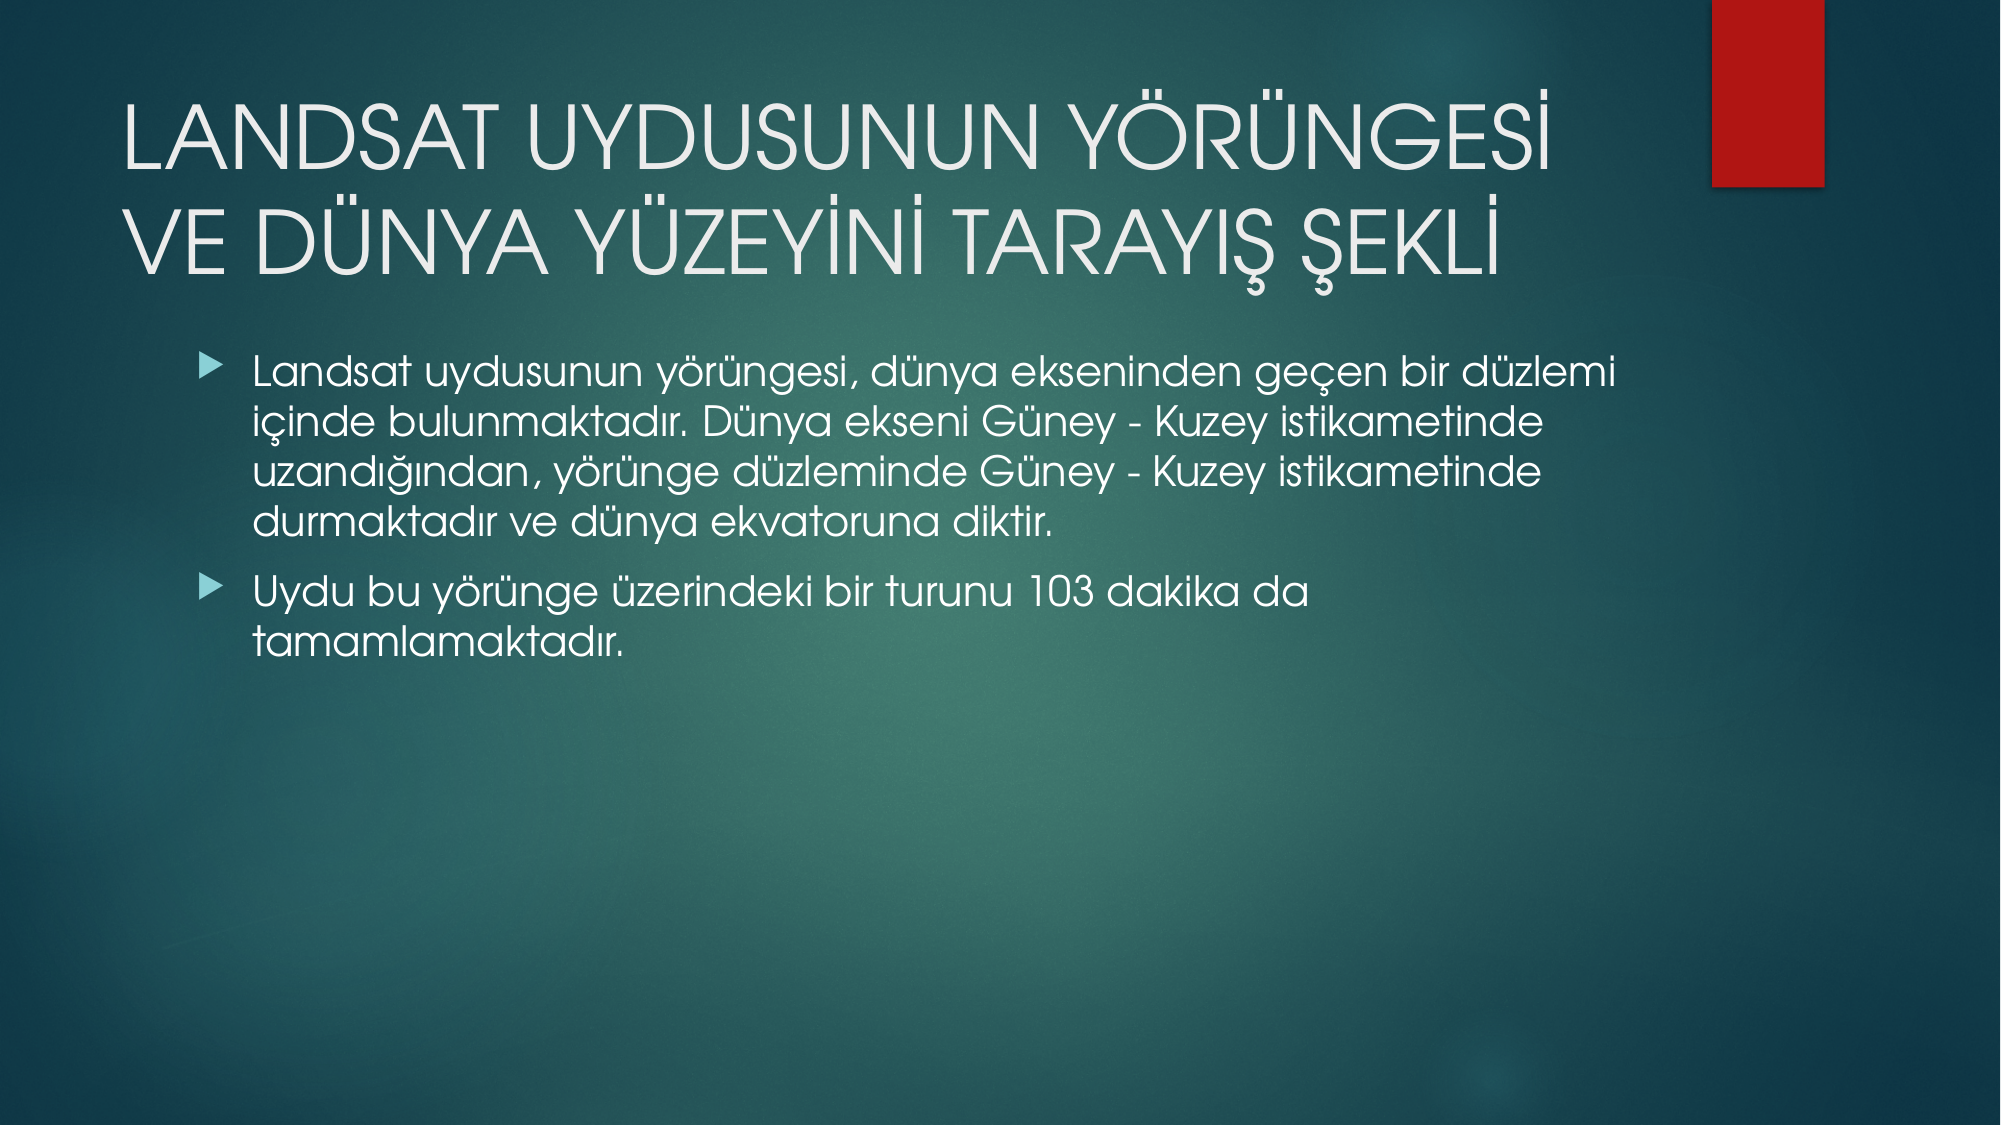

# LANDSAT UYDUSUNUN YÖRÜNGESİ VE DÜNYA YÜZEYİNİ TARAYIŞ ŞEKLİ
Landsat uydusunun yörüngesi, dünya ekseninden geçen bir düzlemi  içinde bulunmaktadır. Dünya ekseni Güney - Kuzey istikametinde uzandığından, yörünge düzleminde Güney - Kuzey istikametinde durmaktadır ve dünya ekvatoruna diktir.
Uydu bu yörünge üzerindeki bir turunu 103 dakika da tamamlamaktadır.